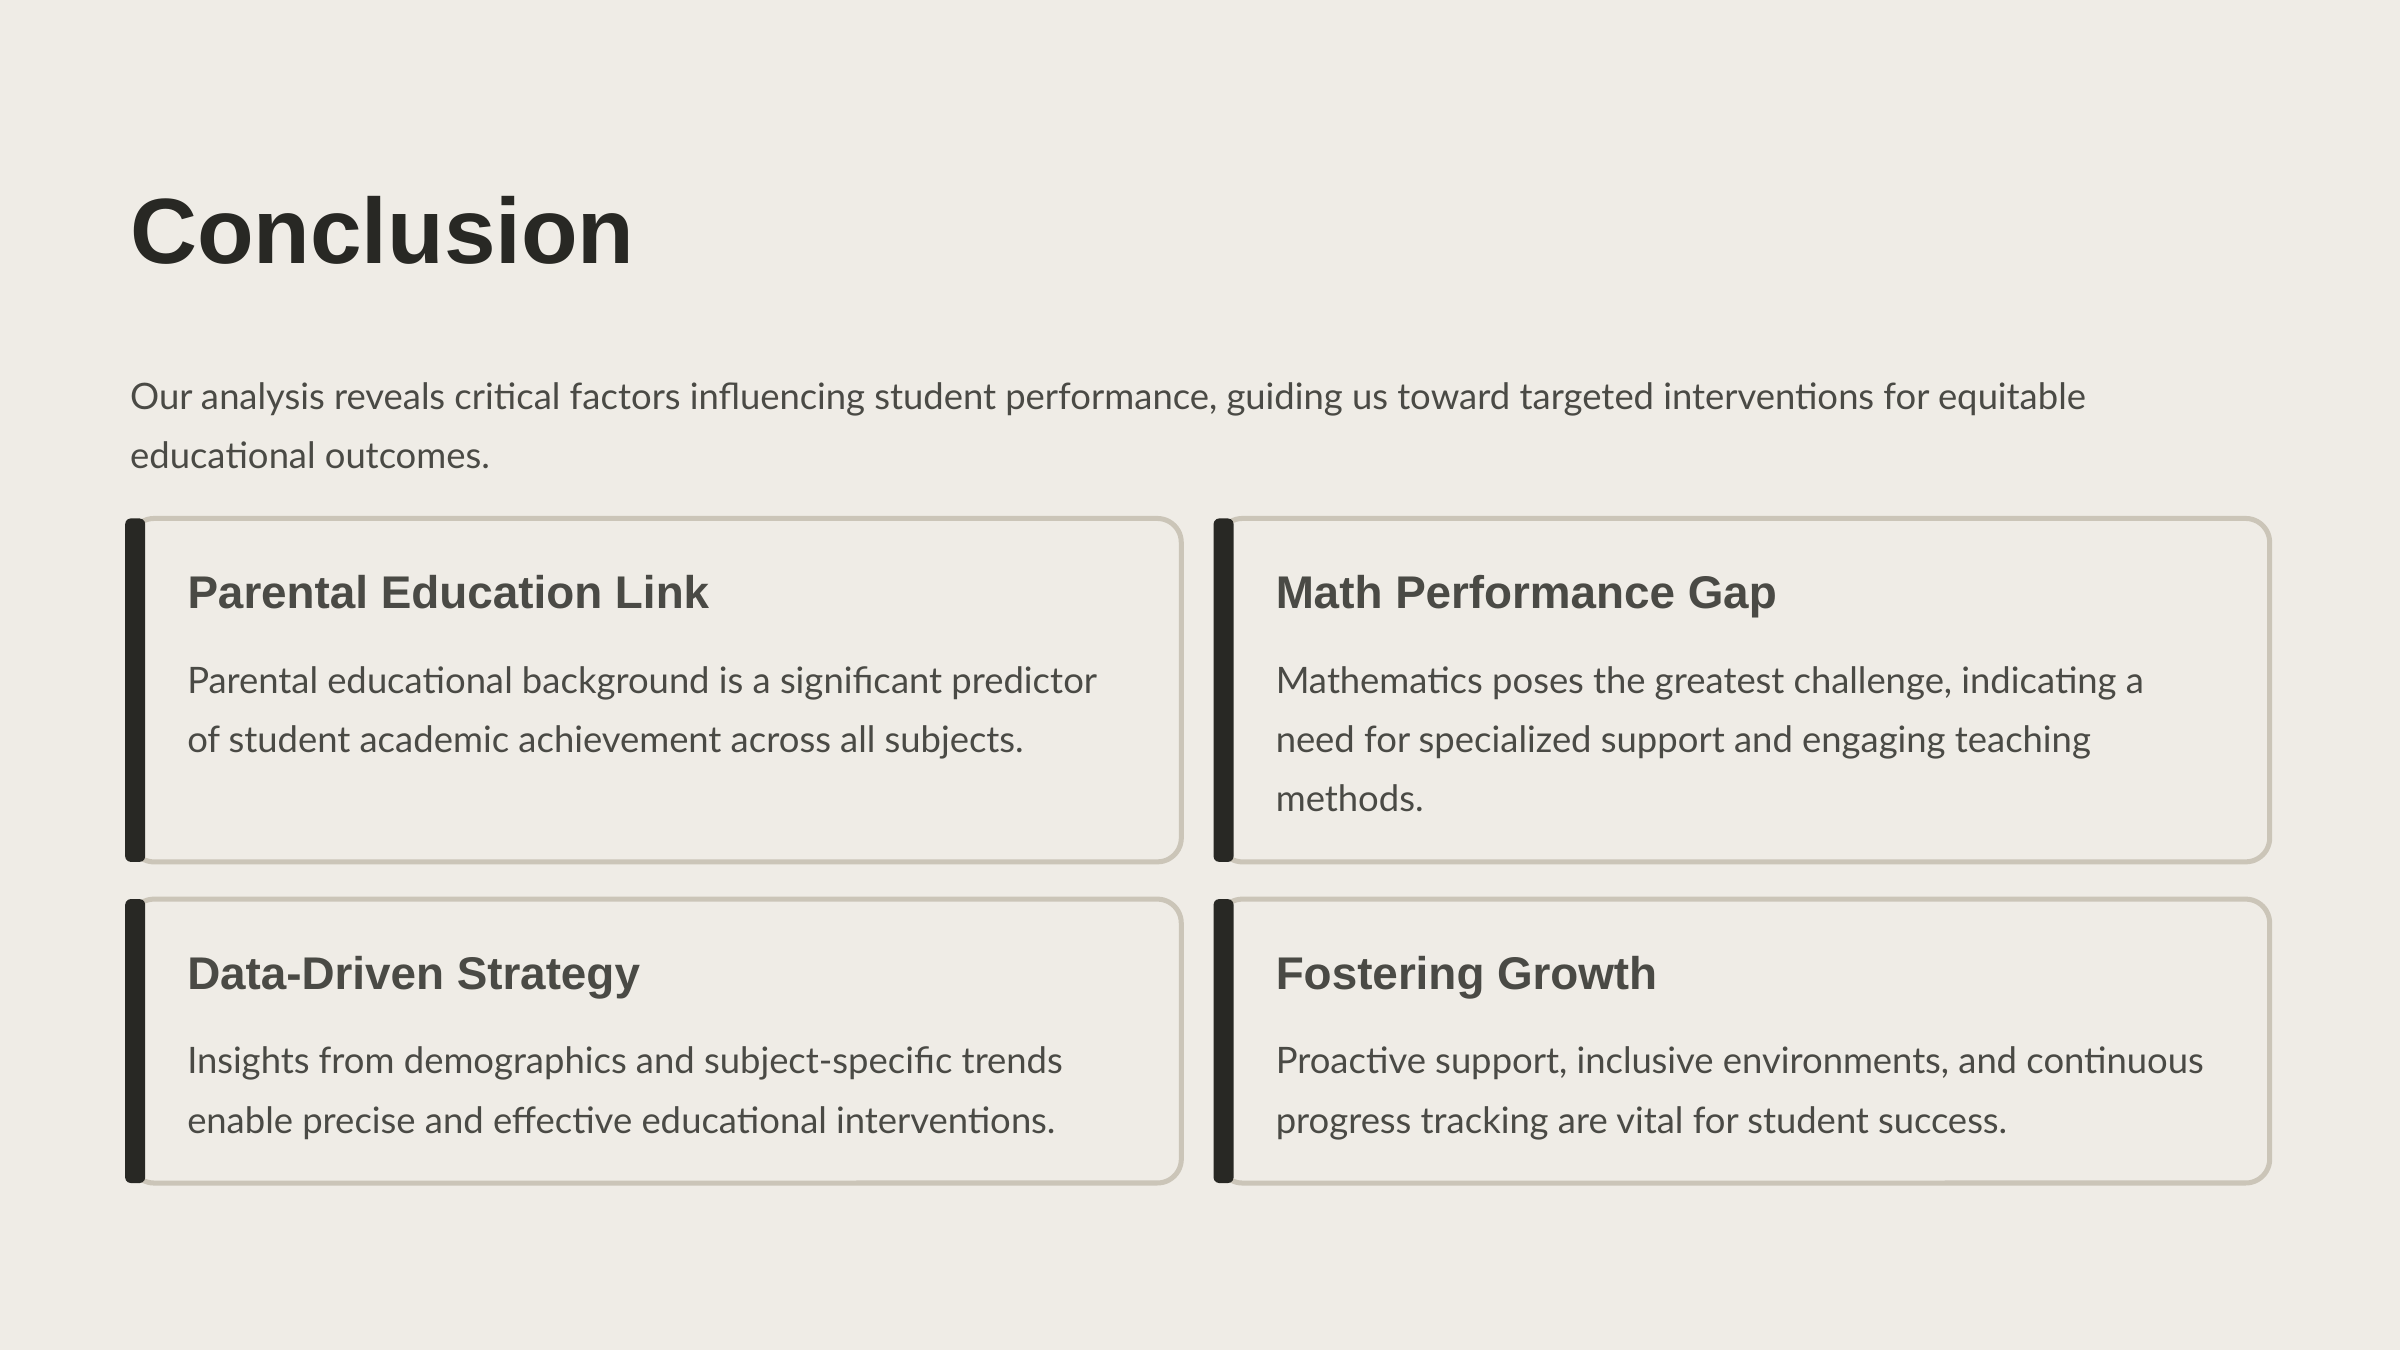

Conclusion
Our analysis reveals critical factors influencing student performance, guiding us toward targeted interventions for equitable educational outcomes.

Parental Education Link
Math Performance Gap
Parental educational background is a significant predictor of student academic achievement across all subjects.
Mathematics poses the greatest challenge, indicating a need for specialized support and engaging teaching methods.

Data-Driven Strategy
Fostering Growth
Insights from demographics and subject-specific trends enable precise and effective educational interventions.
Proactive support, inclusive environments, and continuous progress tracking are vital for student success.